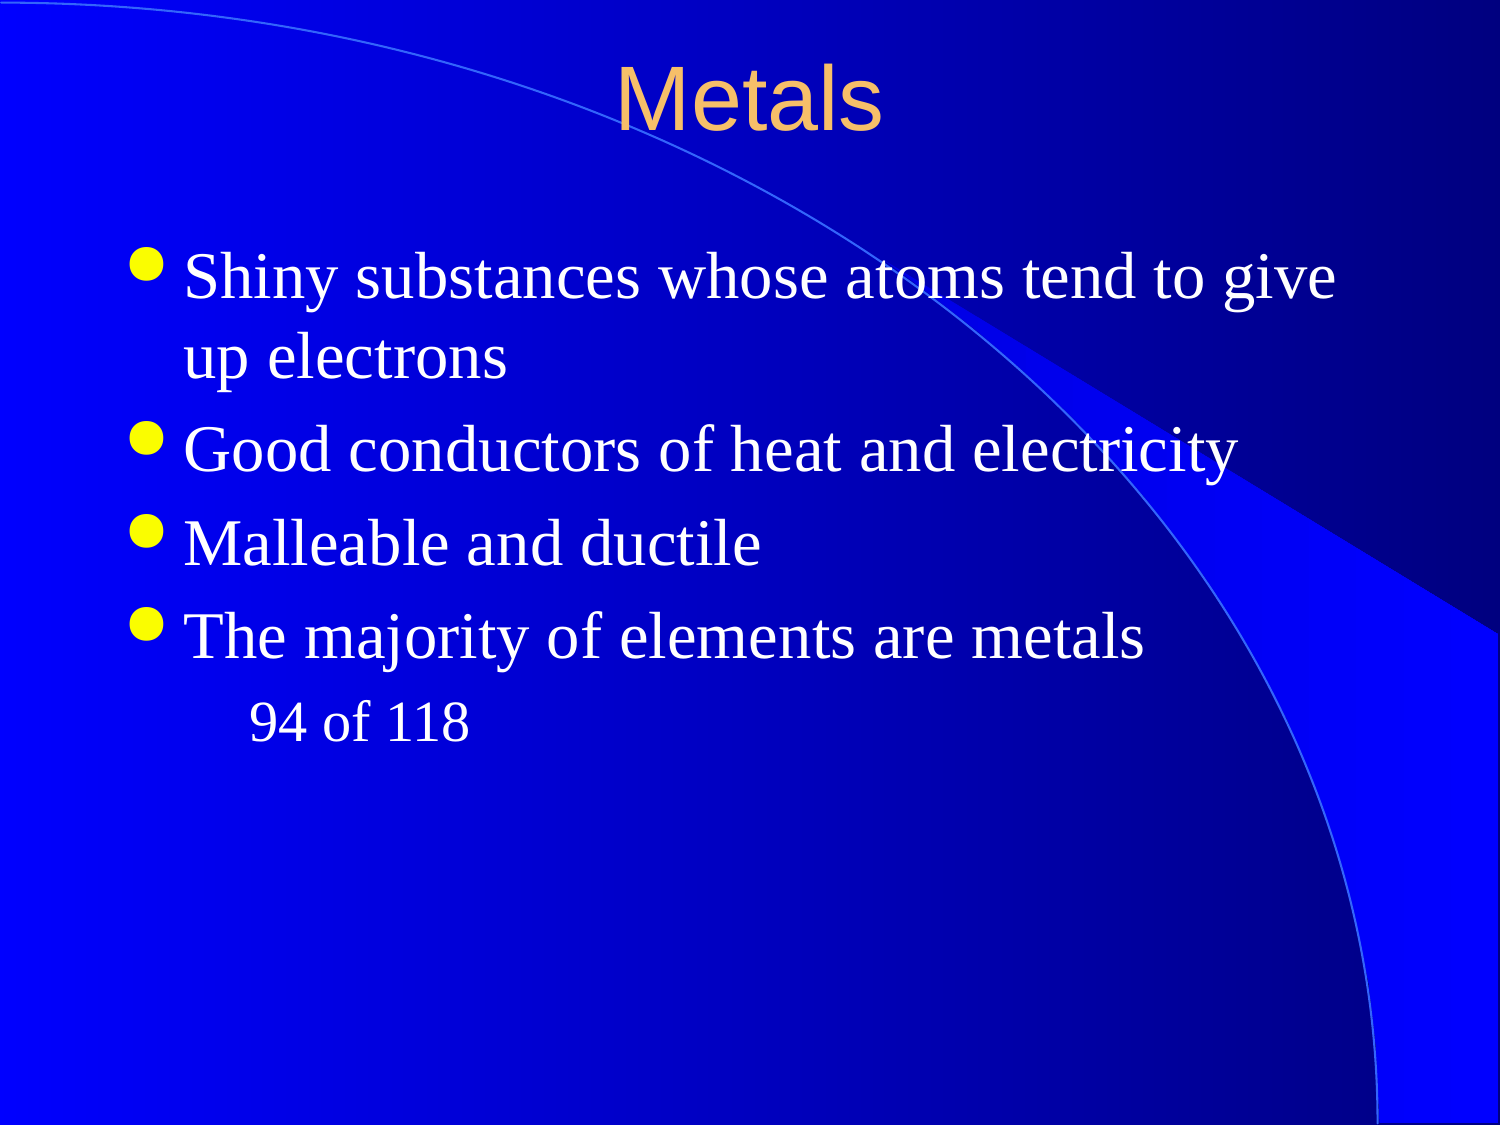

Metals
Shiny substances whose atoms tend to give up electrons
Good conductors of heat and electricity
Malleable and ductile
The majority of elements are metals
94 of 118